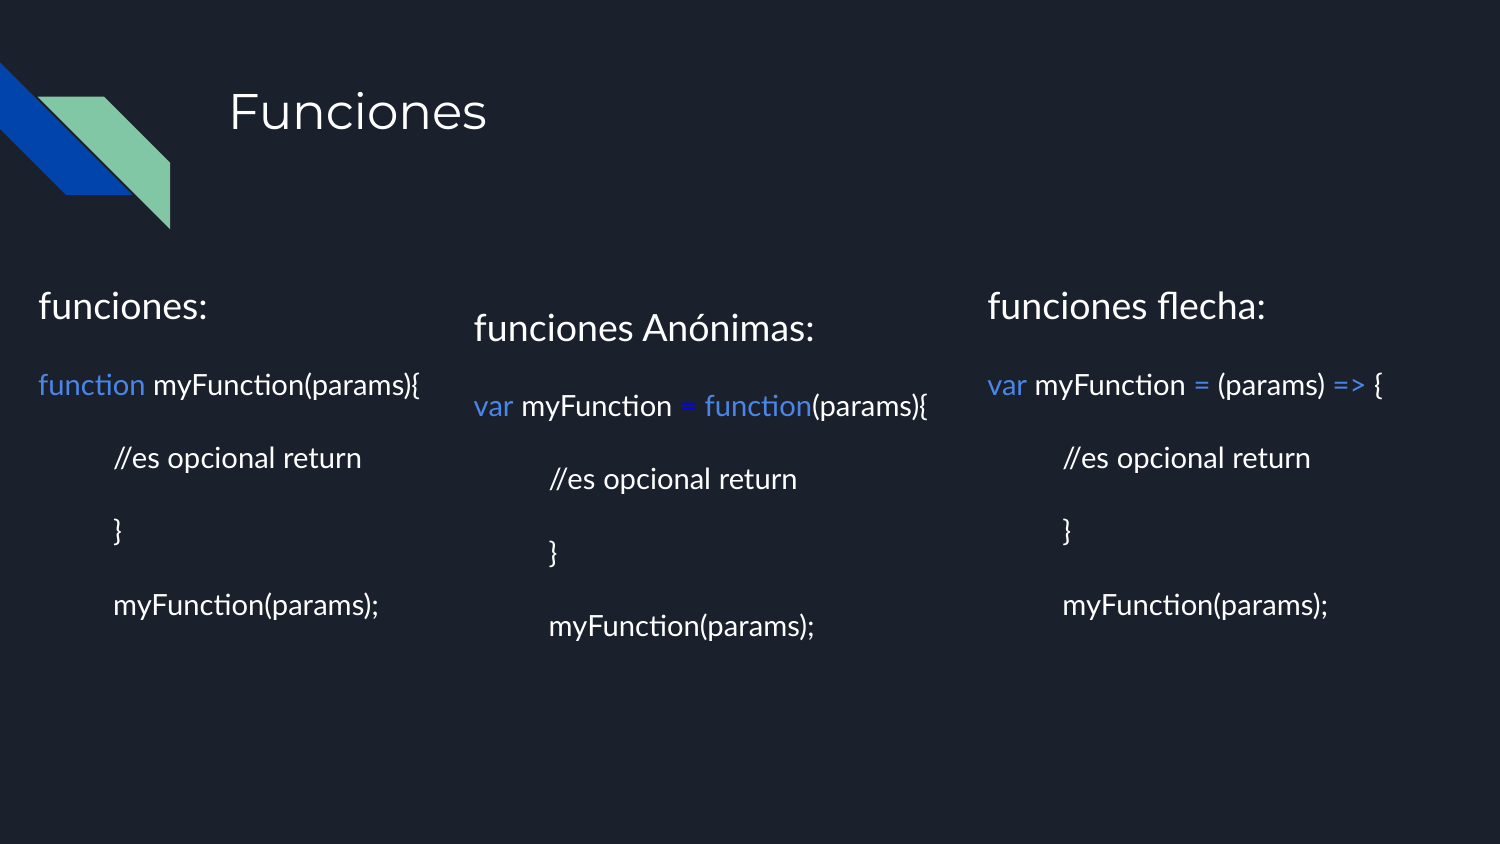

# Funciones
funciones:
function myFunction(params){
//es opcional return
}
myFunction(params);
funciones flecha:
var myFunction = (params) => {
//es opcional return
}
myFunction(params);
funciones Anónimas:
var myFunction = function(params){
//es opcional return
}
myFunction(params);